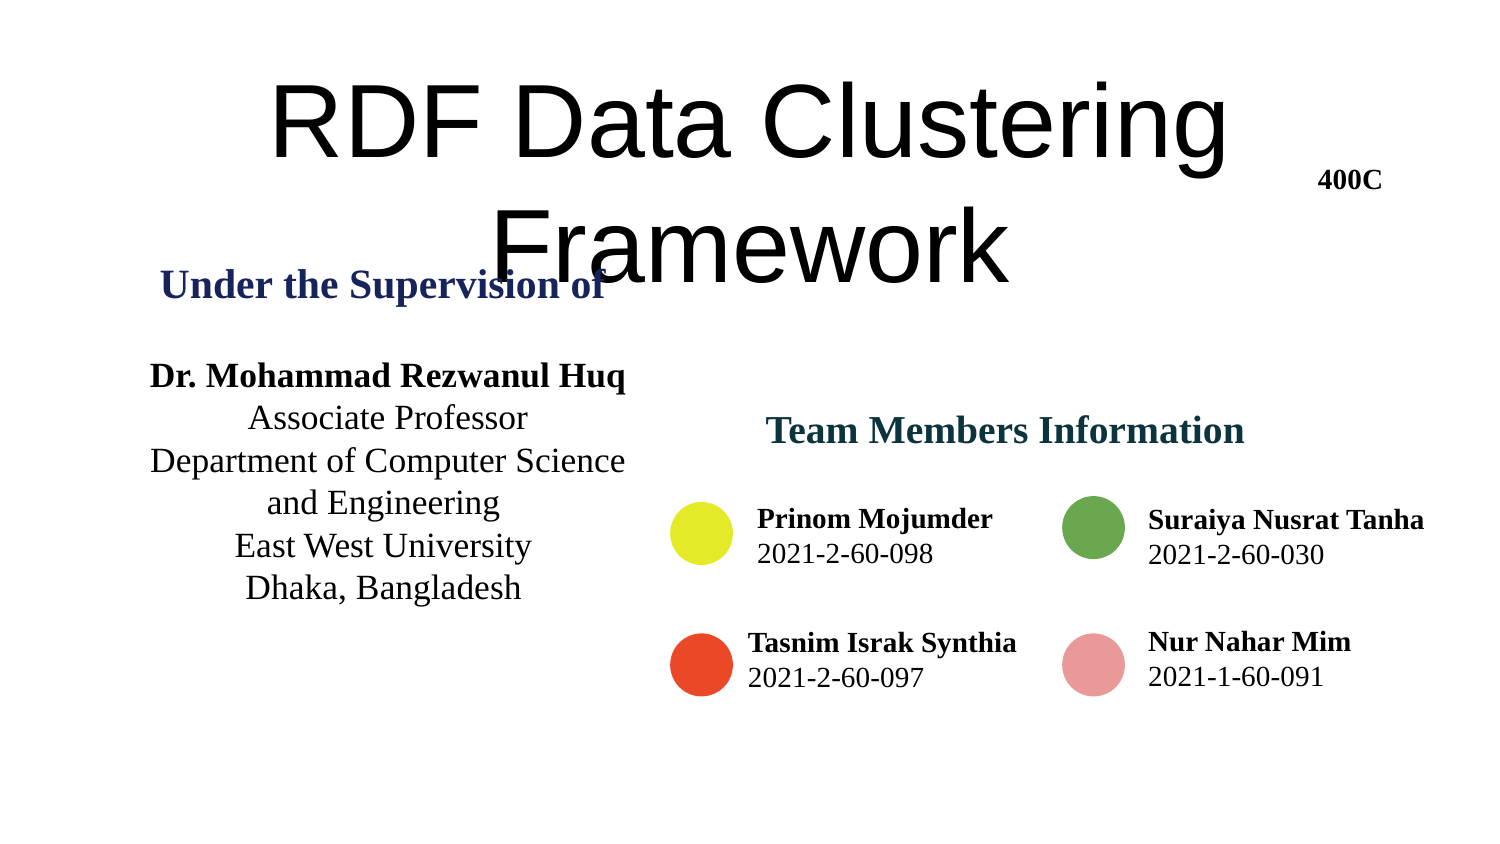

# RDF Data Clustering Framework
400C
Under the Supervision of

Dr. Mohammad Rezwanul Huq
 Associate Professor
Department of Computer Science and Engineering
East West University
Dhaka, Bangladesh
Team Members Information

Prinom Mojumder
2021-2-60-098

Suraiya Nusrat Tanha
2021-2-60-030

Nur Nahar Mim
2021-1-60-091
Tasnim Israk Synthia
2021-2-60-097